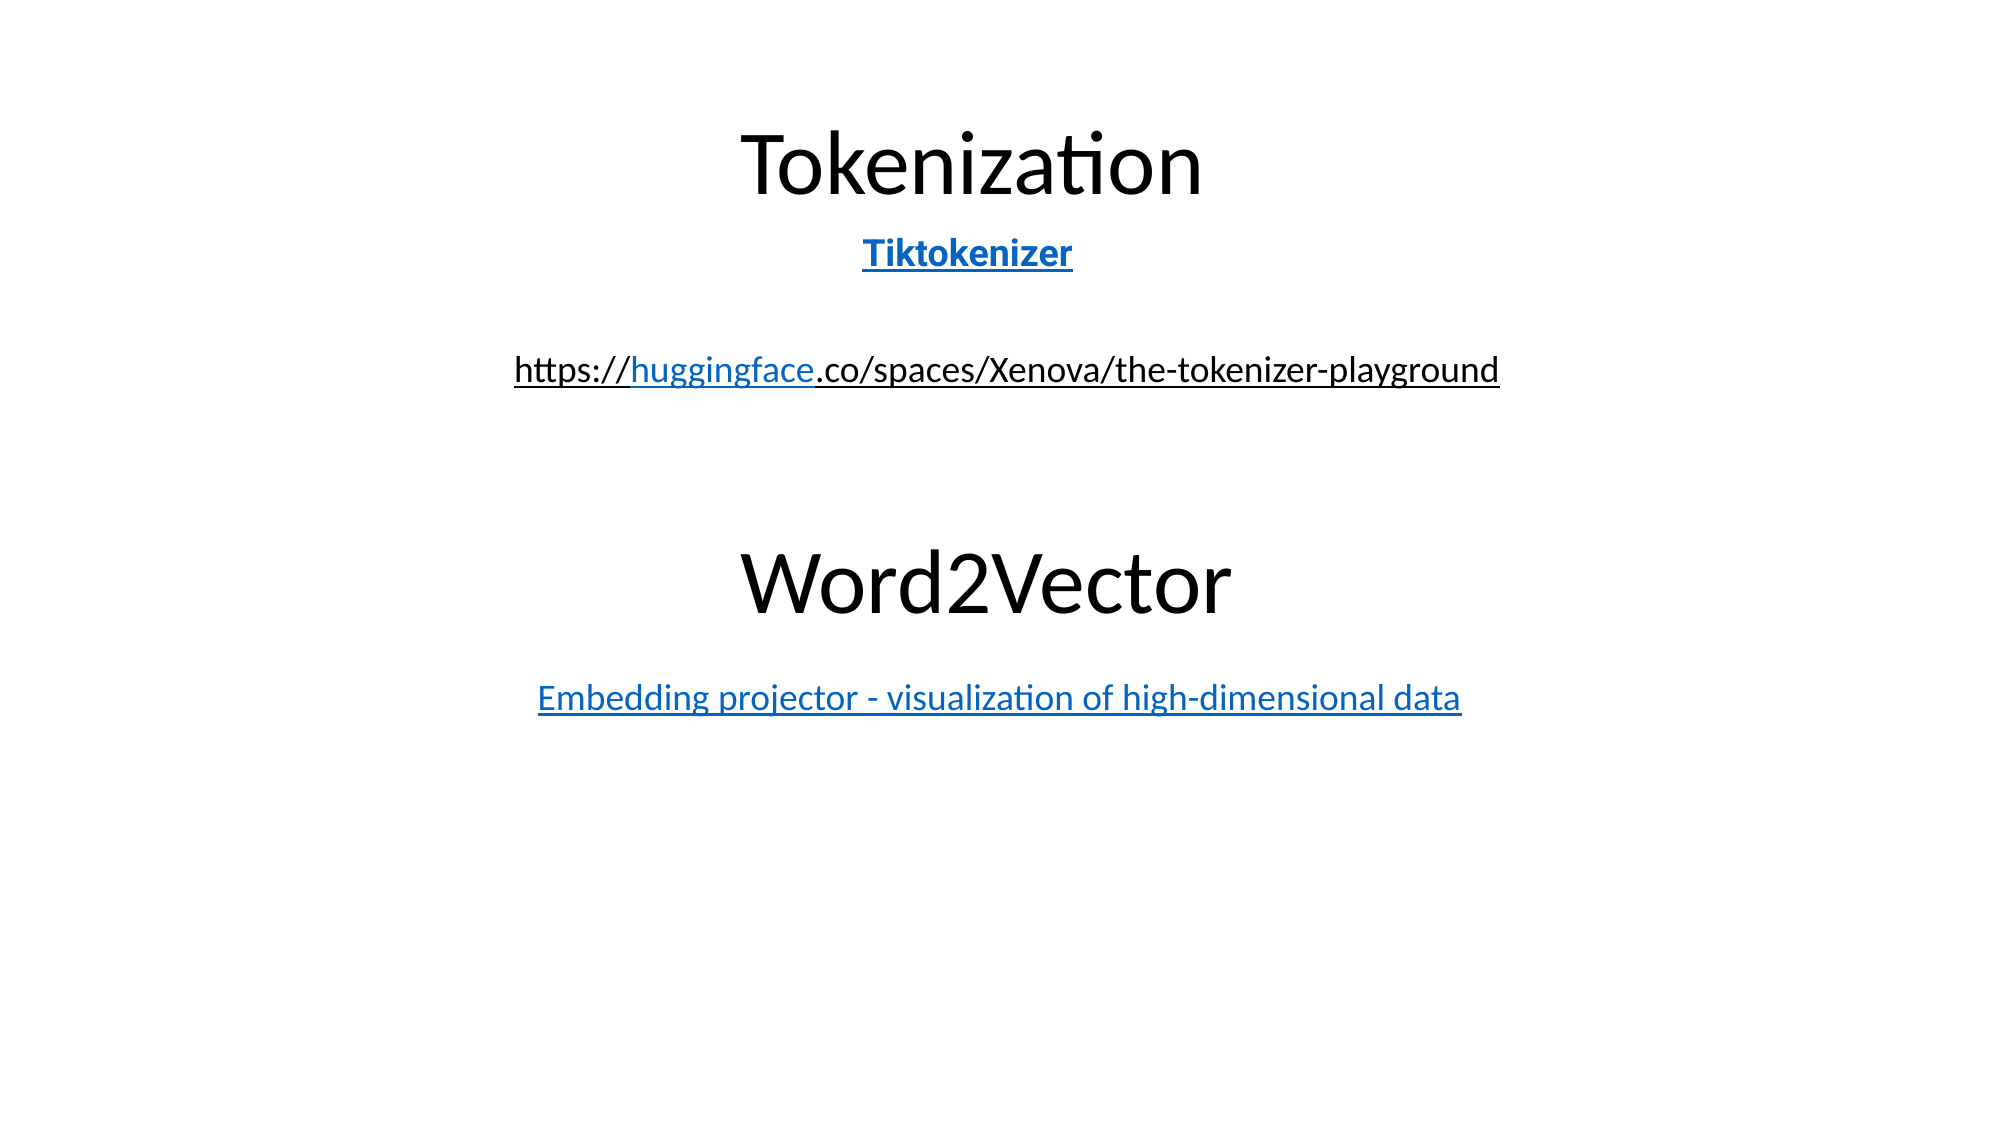

Tokenization
Tiktokenizer
https://huggingface.co/spaces/Xenova/the-tokenizer-playground
Word2Vector
Embedding projector - visualization of high-dimensional data